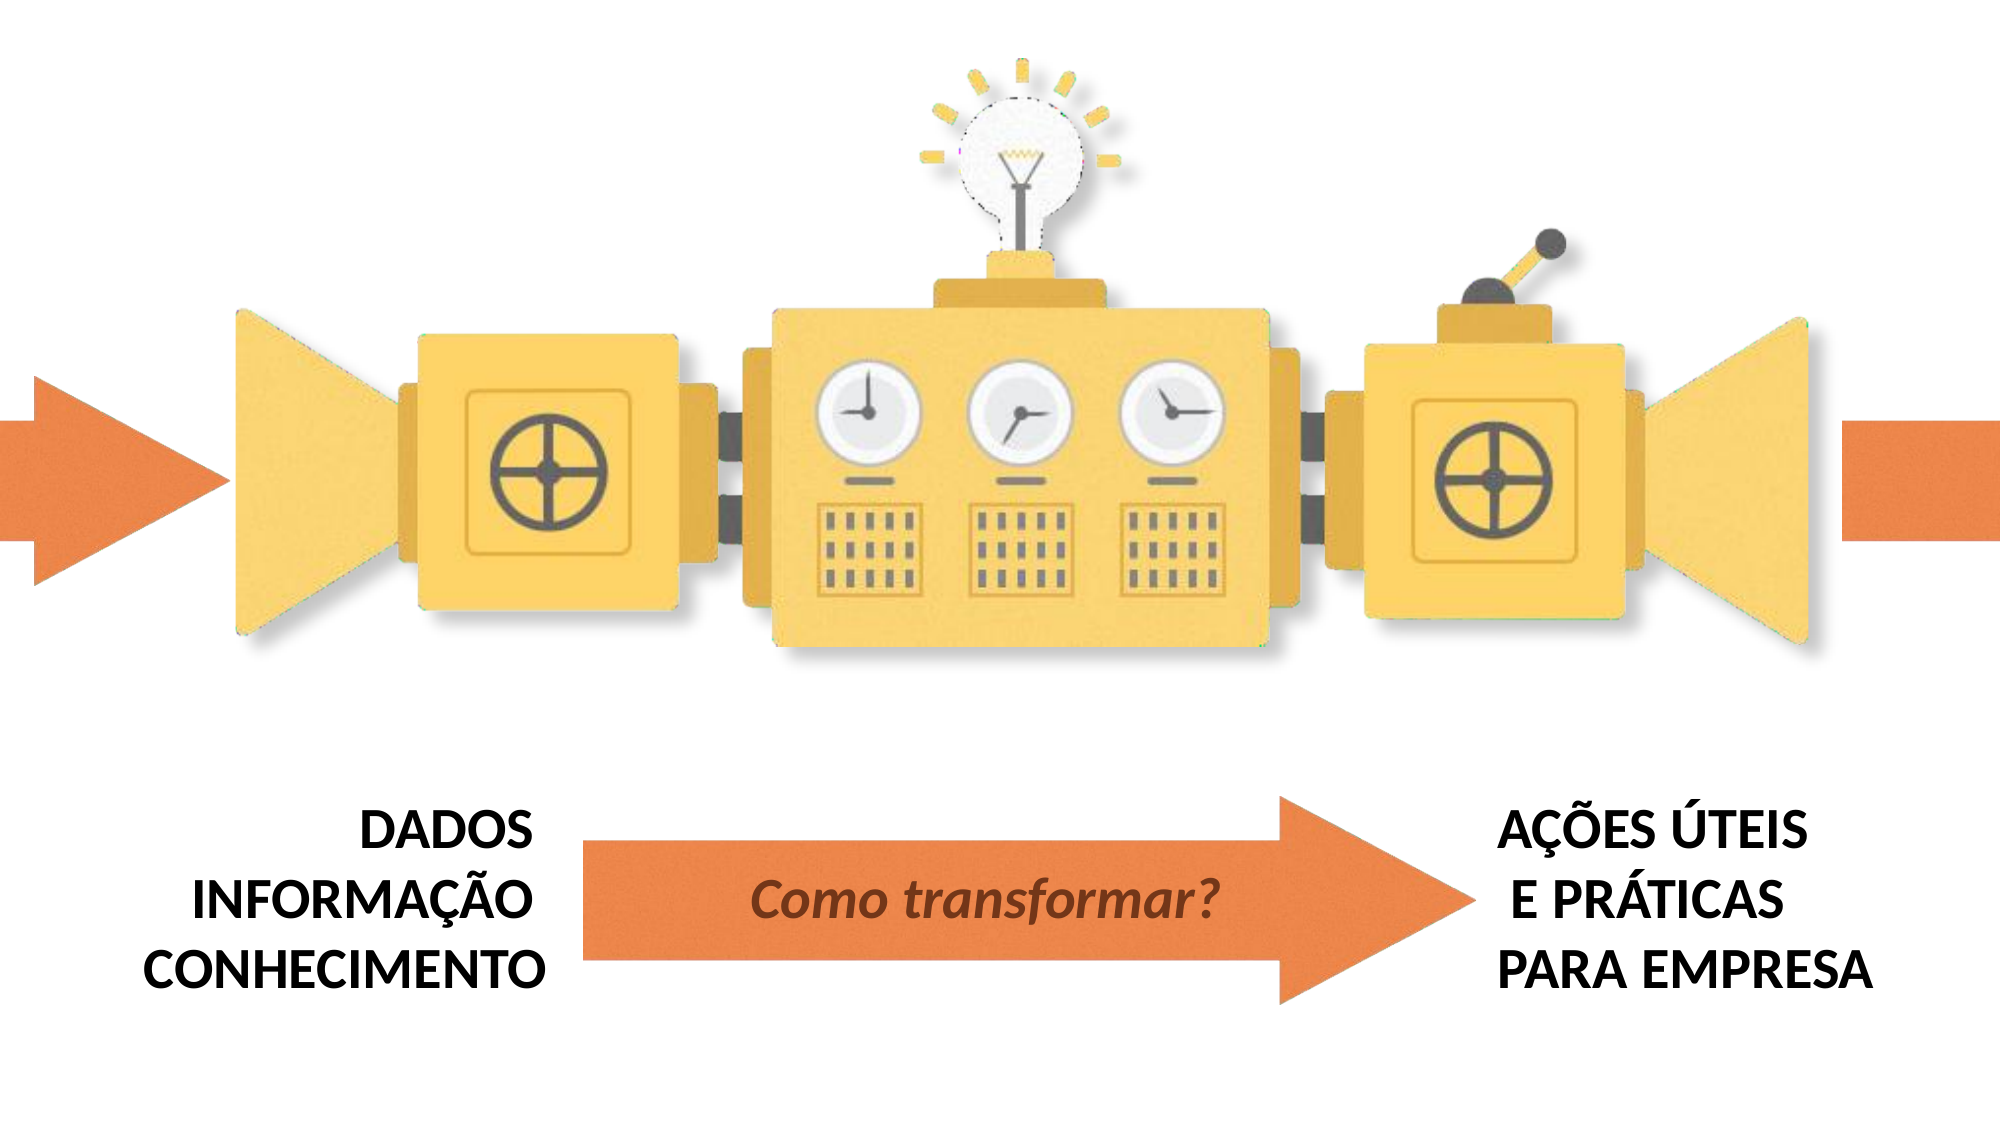

DADOS  INFORMAÇÃO  CONHECIMENTO
AÇÕES ÚTEIS  E PRÁTICAS
PARA EMPRESA

Como transformar?